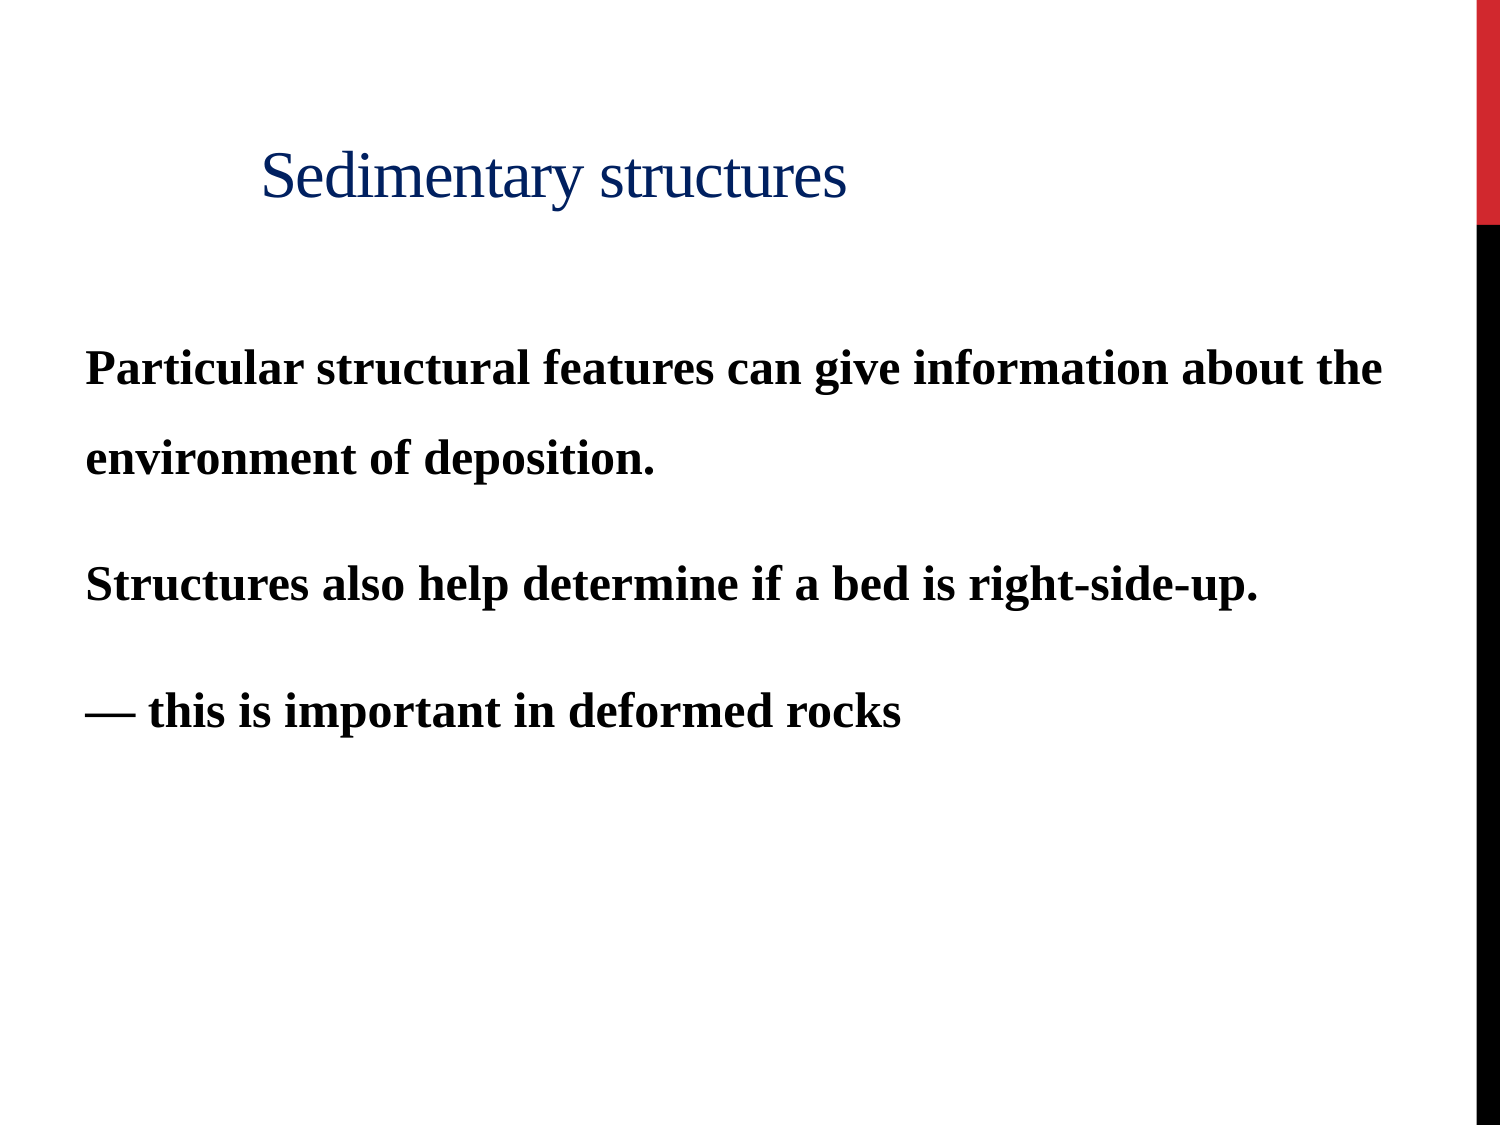

# Sedimentary structures
Particular structural features can give information about the environment of deposition.
Structures also help determine if a bed is right-side-up.
— this is important in deformed rocks